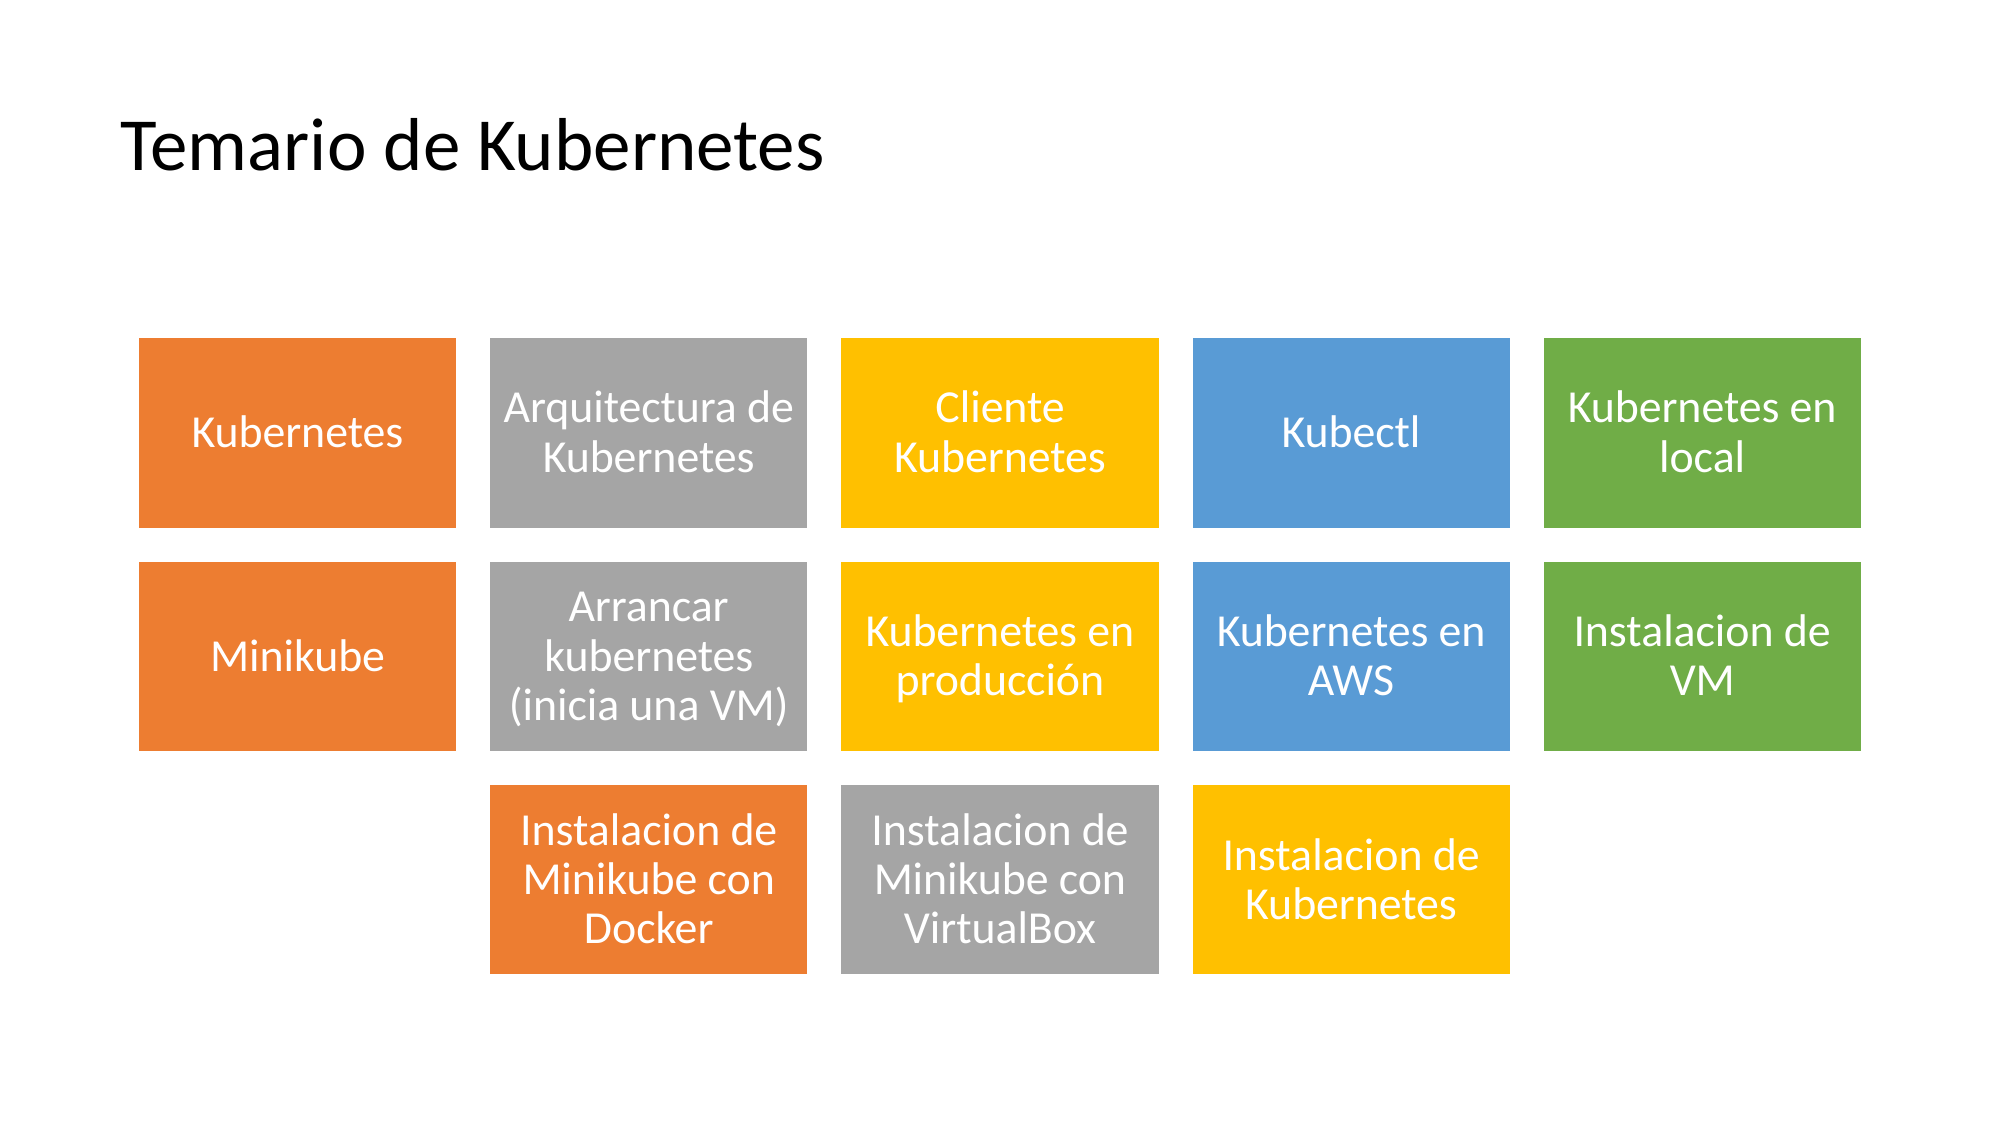

# Temario de Kubernetes

Kubernetes

Arquitectura de Kubernetes

Cliente Kubernetes

Kubectl

Kubernetes en local

Minikube

Arrancar kubernetes (inicia una VM)

Kubernetes en producción

Kubernetes en AWS

Instalacion de VM

Instalacion de Minikube con Docker

Instalacion de Minikube con VirtualBox

Instalacion de Kubernetes